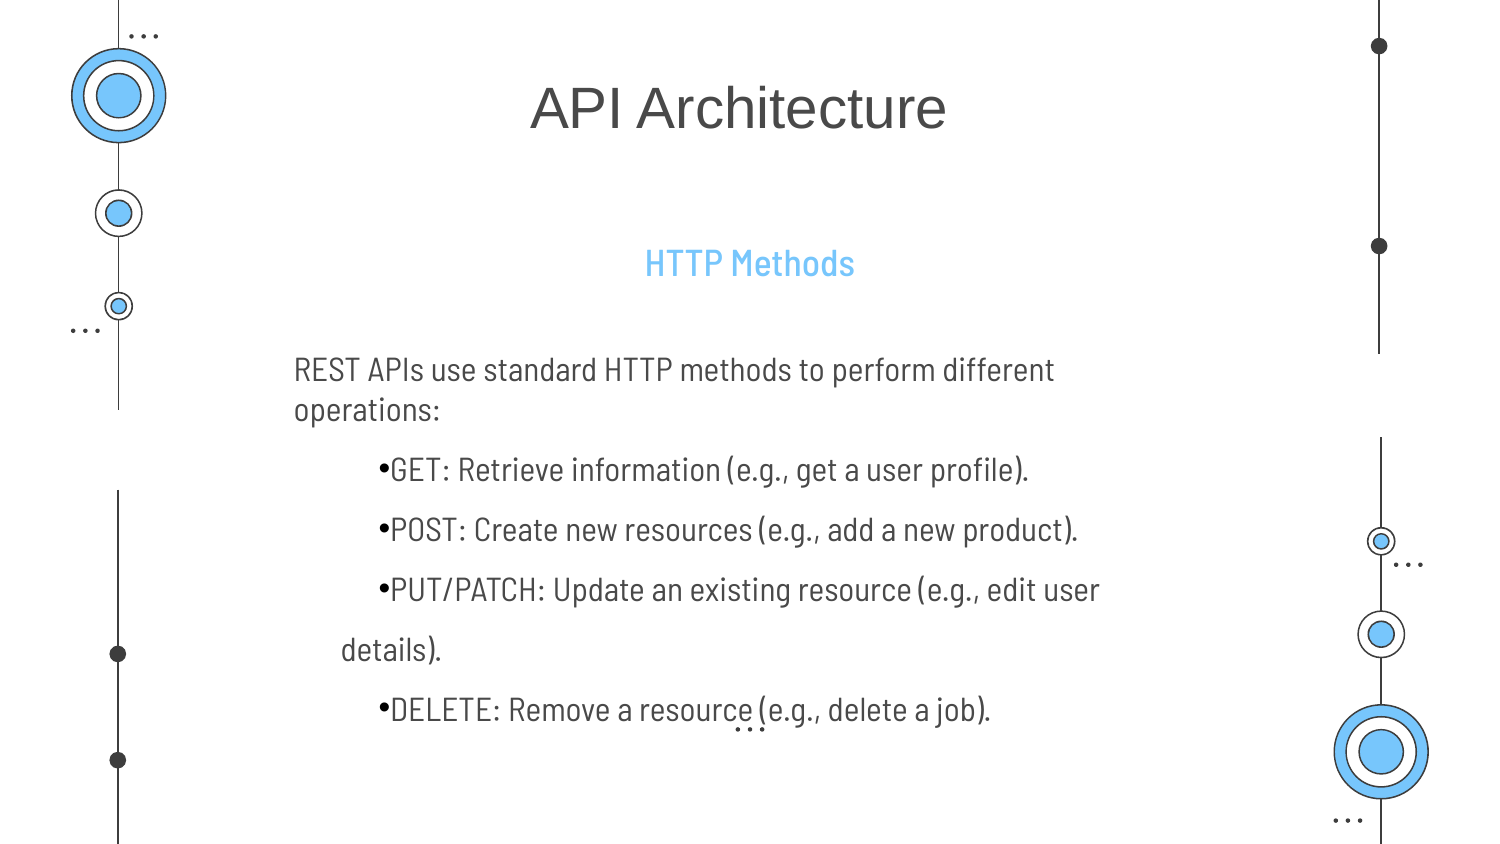

# API Architecture
HTTP Methods
REST APIs use standard HTTP methods to perform different operations:
GET: Retrieve information (e.g., get a user profile).
POST: Create new resources (e.g., add a new product).
PUT/PATCH: Update an existing resource (e.g., edit user details).
DELETE: Remove a resource (e.g., delete a job).